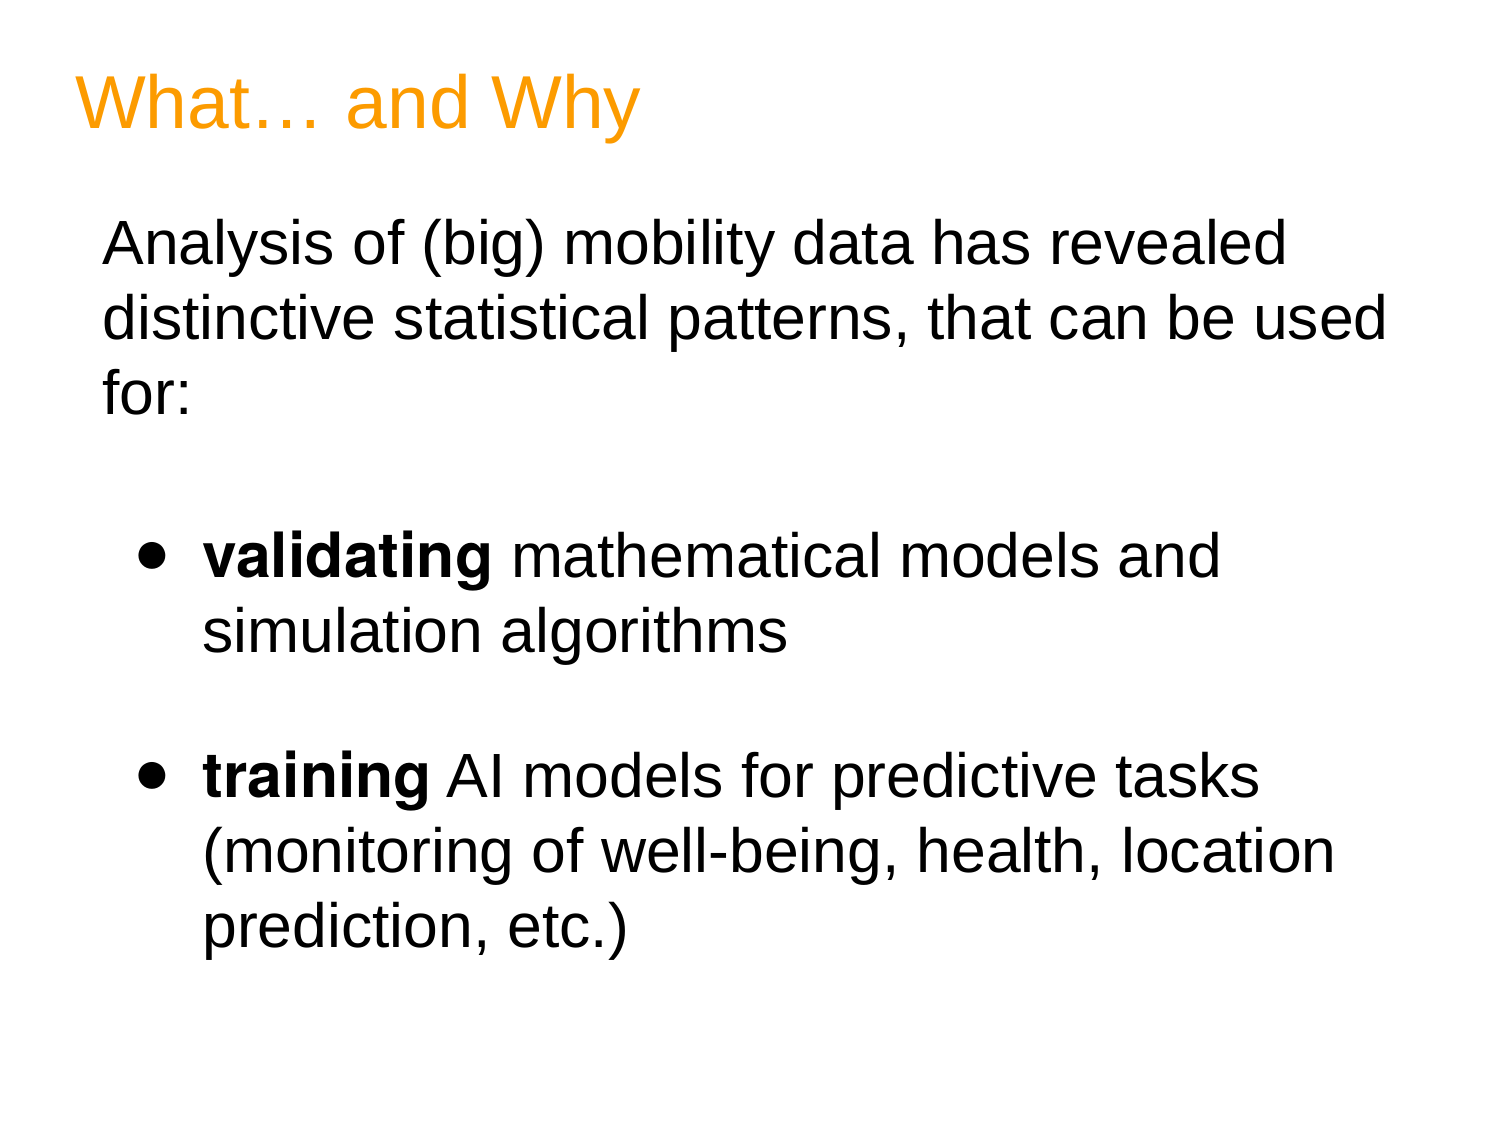

What… and Why
Analysis of (big) mobility data has revealed distinctive statistical patterns, that can be used for:

validating mathematical models and simulation algorithms

training AI models for predictive tasks
(monitoring of well-being, health, location prediction, etc.)